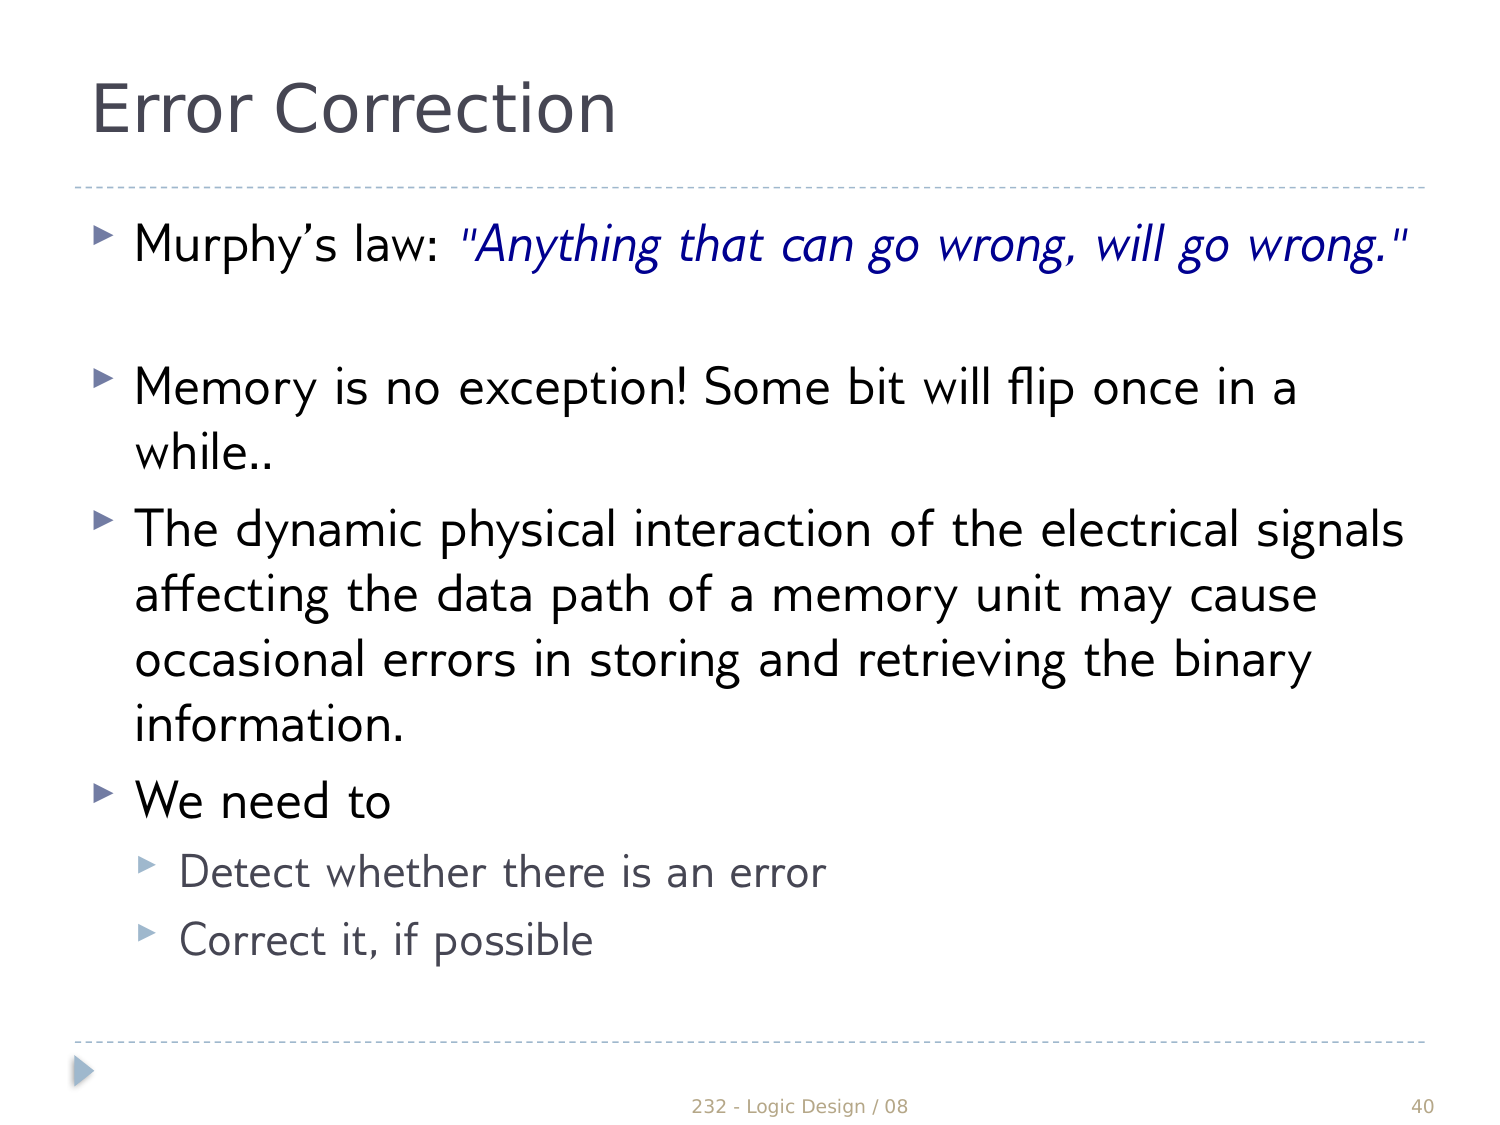

Error Correction
Murphy’s law: "Anything that can go wrong, will go wrong."
Memory is no exception! Some bit will flip once in a while..
The dynamic physical interaction of the electrical signals affecting the data path of a memory unit may cause occasional errors in storing and retrieving the binary information.
We need to
Detect whether there is an error
Correct it, if possible

232 - Logic Design / 08
40